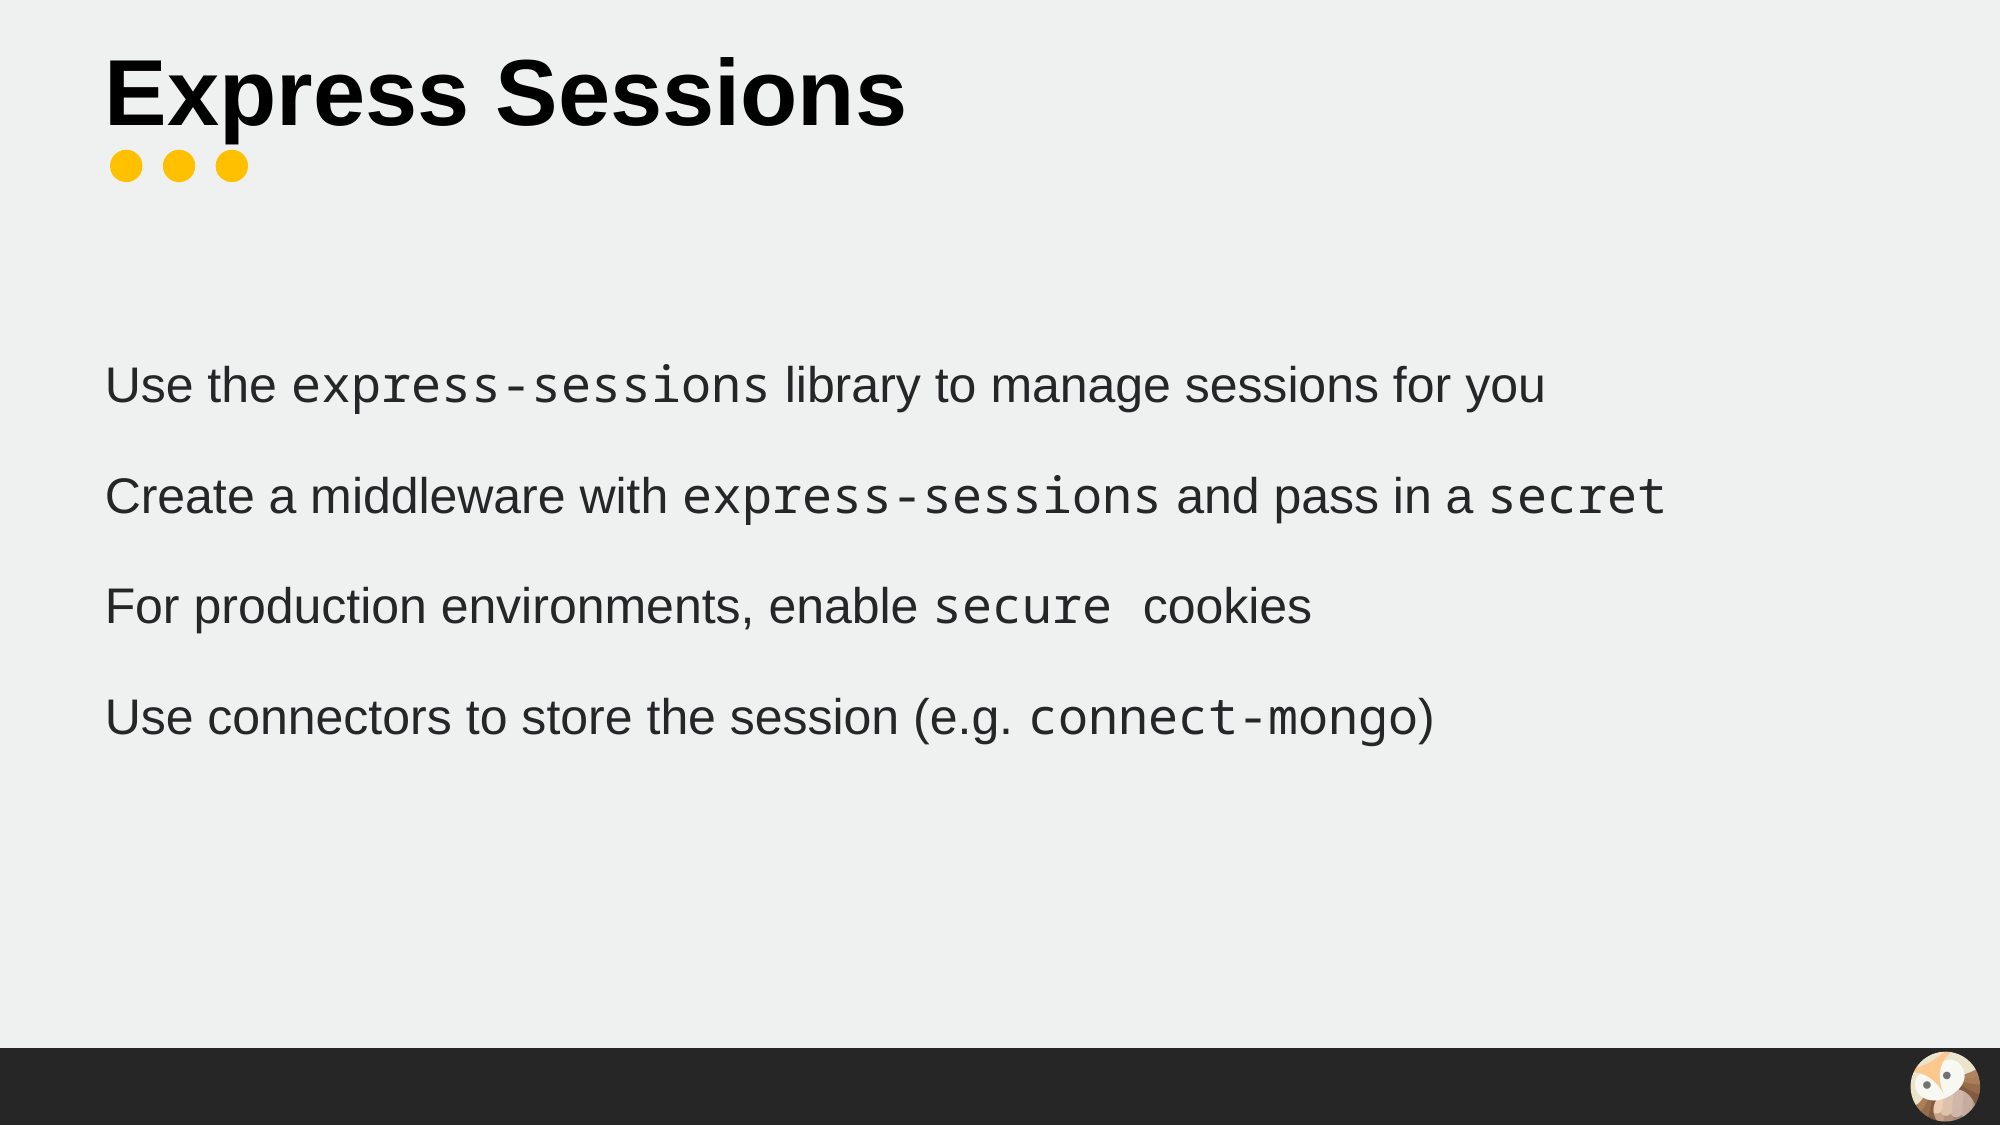

# Express Sessions
Use the express-sessions library to manage sessions for you
Create a middleware with express-sessions and pass in a secret
For production environments, enable secure cookies
Use connectors to store the session (e.g. connect-mongo)